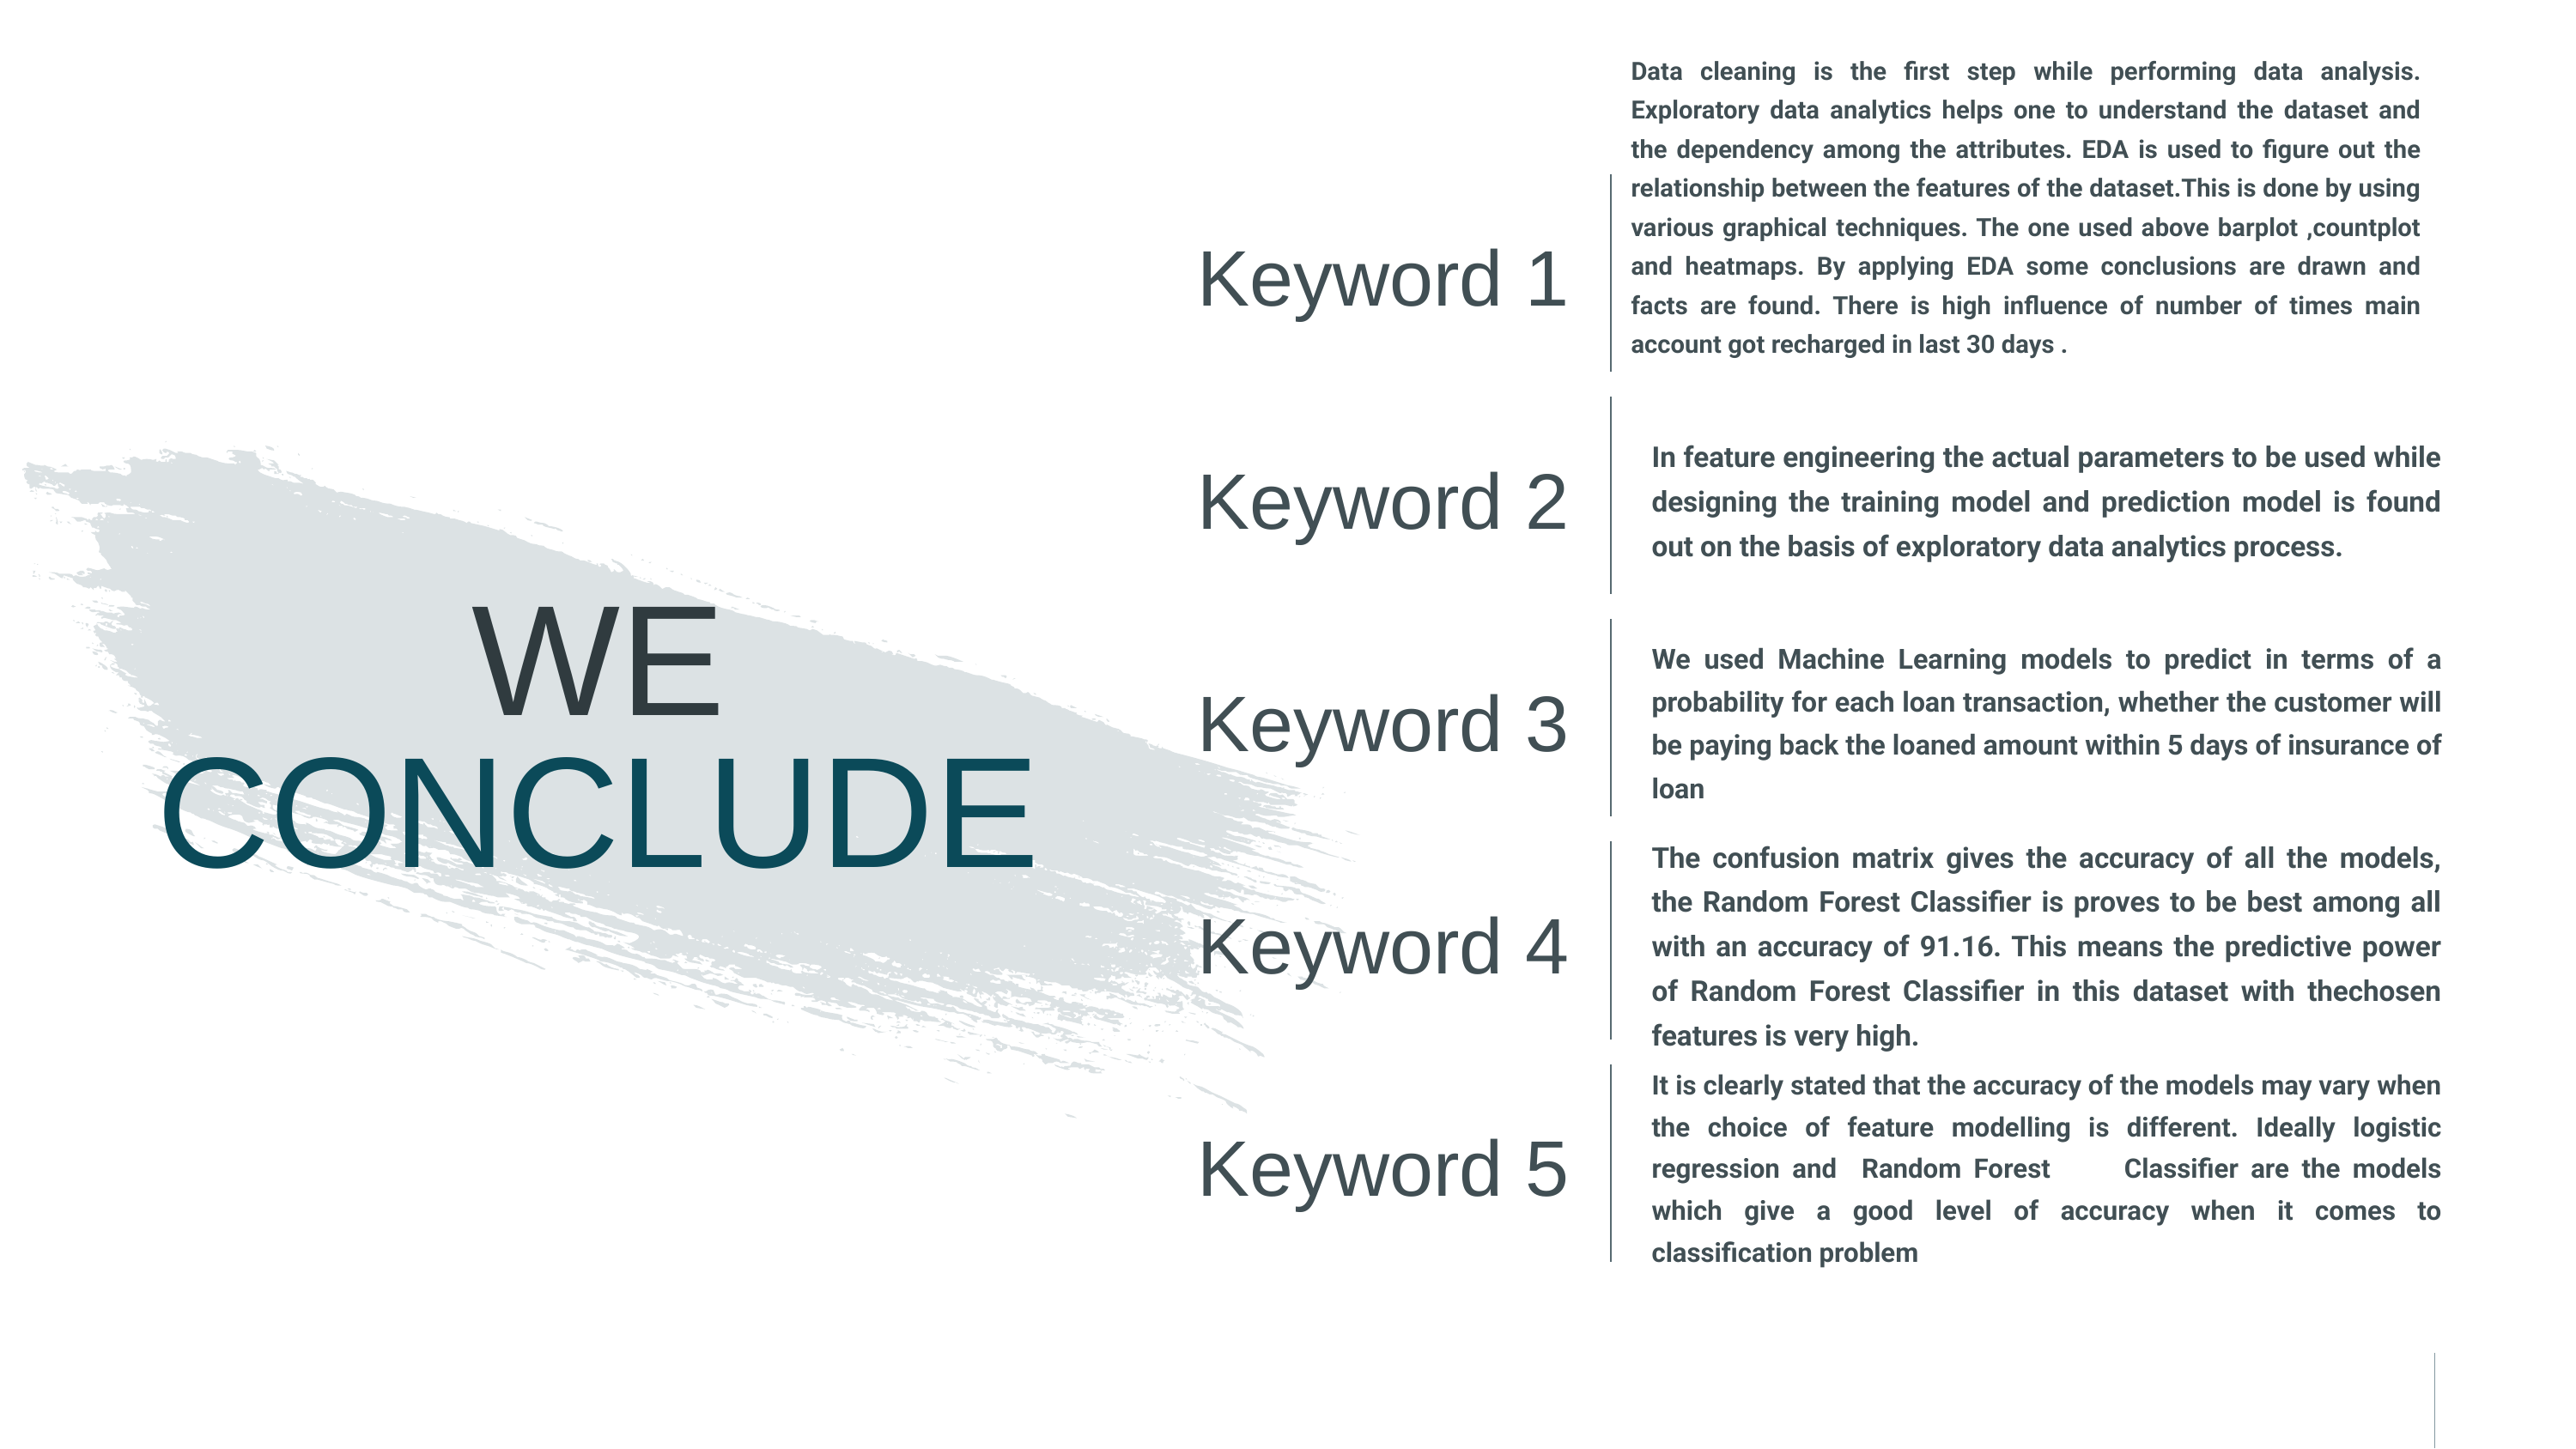

Data cleaning is the first step while performing data analysis. Exploratory data analytics helps one to understand the dataset and the dependency among the attributes. EDA is used to figure out the relationship between the features of the dataset.This is done by using various graphical techniques. The one used above barplot ,countplot and heatmaps. By applying EDA some conclusions are drawn and facts are found. There is high influence of number of times main account got recharged in last 30 days .
Keyword 1
In feature engineering the actual parameters to be used while designing the training model and prediction model is found out on the basis of exploratory data analytics process.
Keyword 2
# WE CONCLUDE
We used Machine Learning models to predict in terms of a probability for each loan transaction, whether the customer will be paying back the loaned amount within 5 days of insurance of loan
Keyword 3
The confusion matrix gives the accuracy of all the models, the Random Forest Classifier is proves to be best among all with an accuracy of 91.16. This means the predictive power of Random Forest Classifier in this dataset with thechosen features is very high.
Keyword 4
It is clearly stated that the accuracy of the models may vary when the choice of feature modelling is different. Ideally logistic regression and  Random Forest      Classifier are the models which give a good level of accuracy when it comes to classification problem
Keyword 5
30